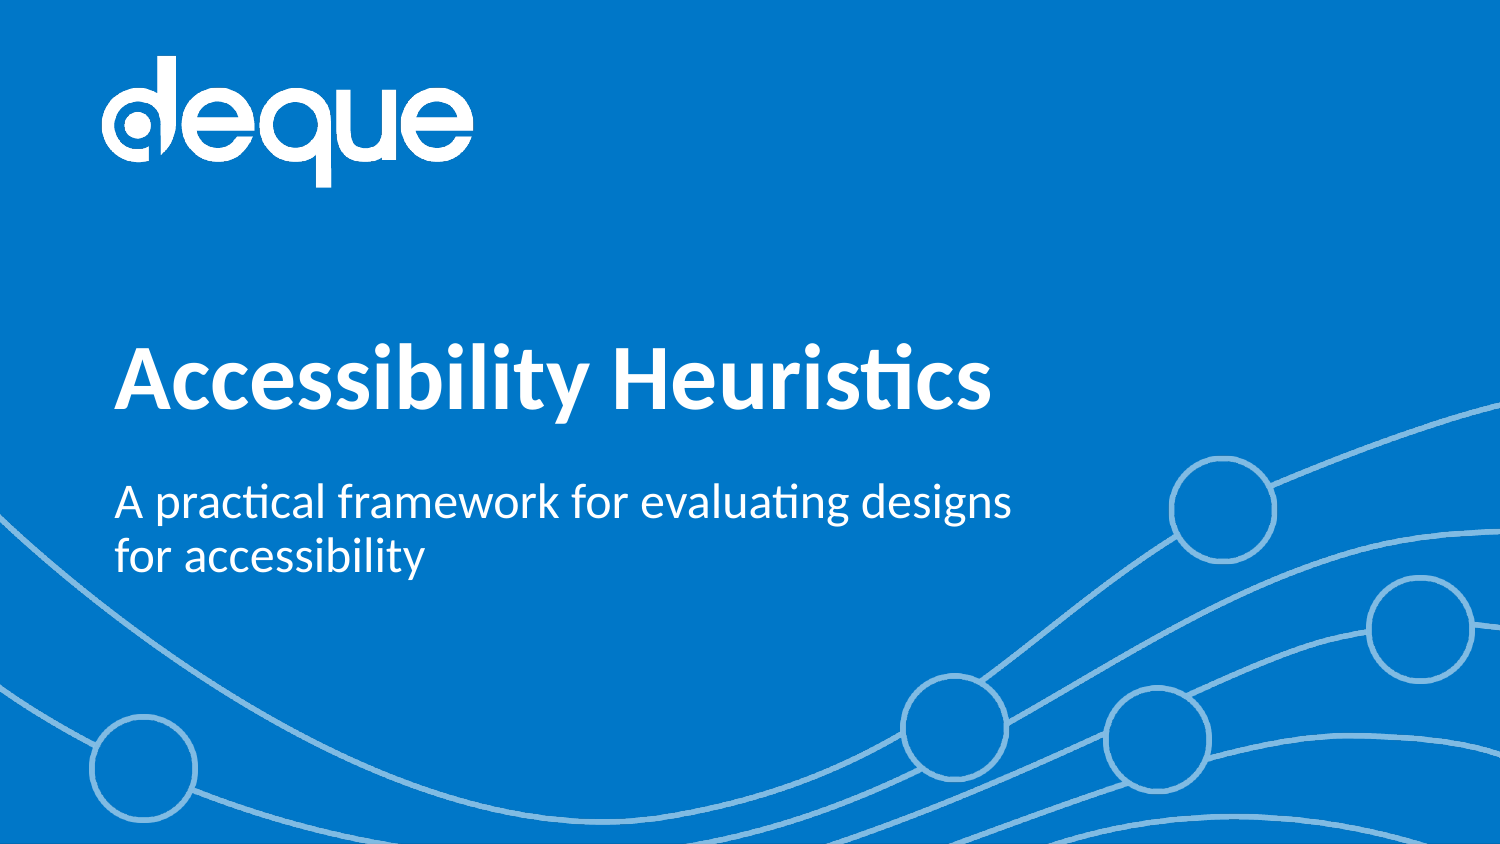

# Accessibility Heuristics
A practical framework for evaluating designs for accessibility